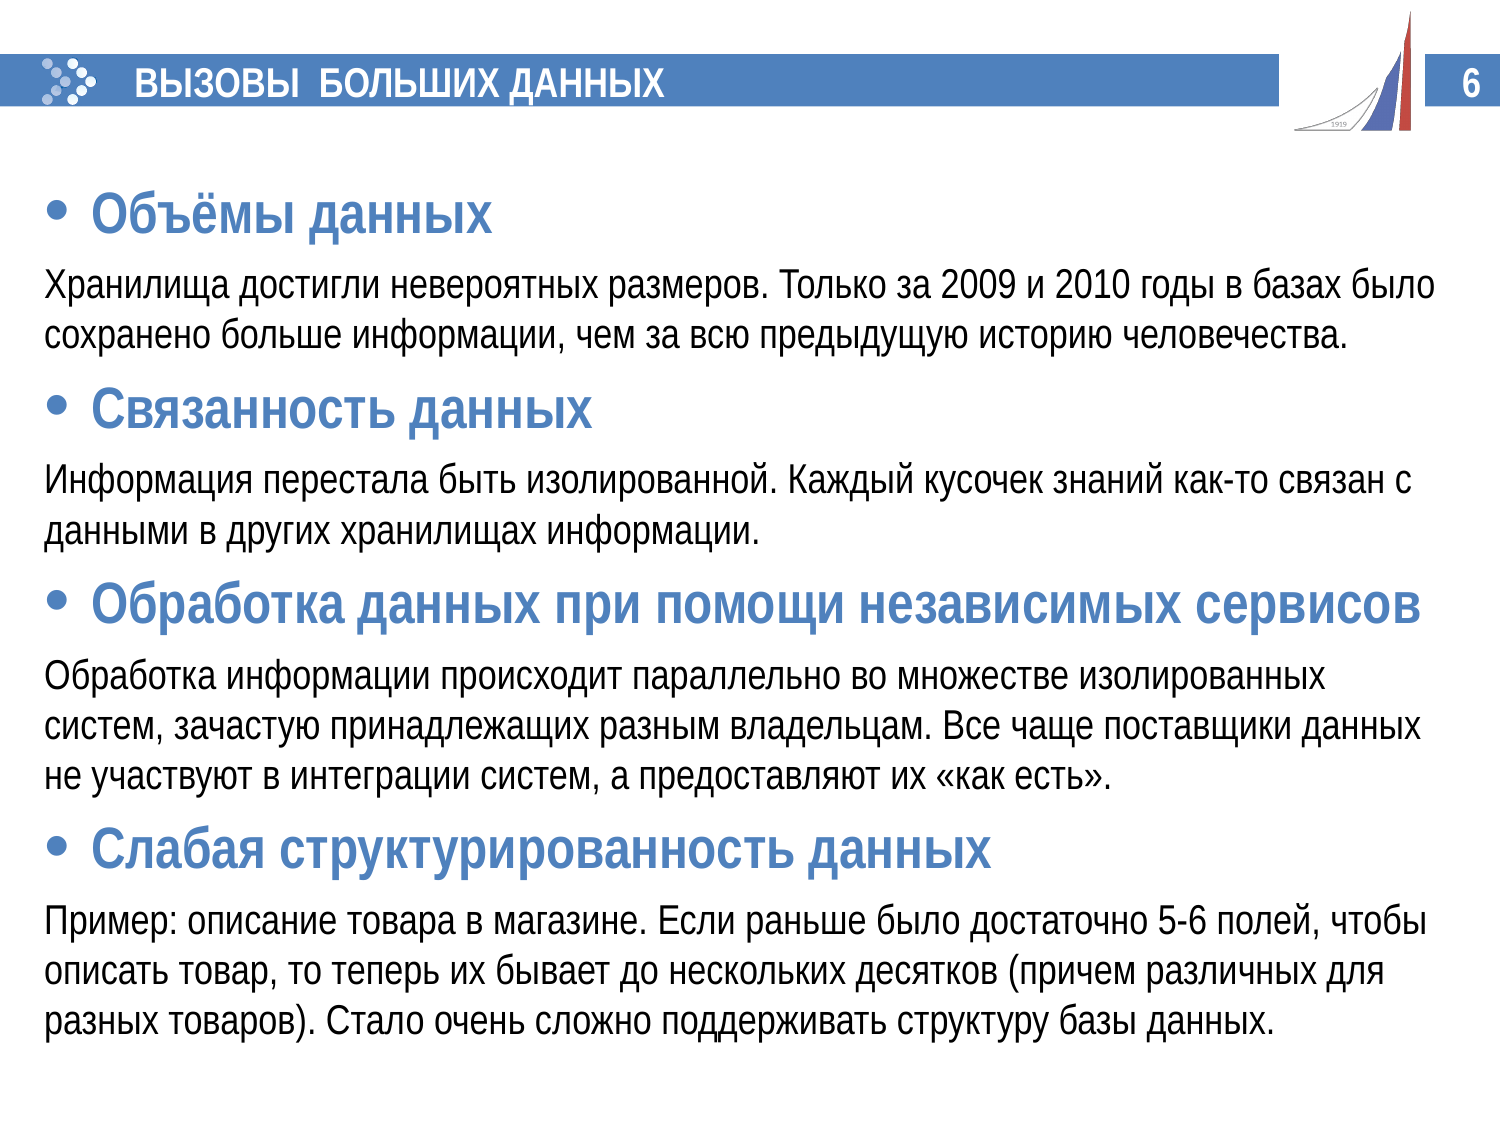

ВЫЗОВЫ  БОЛЬШИХ ДАННЫХ
6
Объёмы данных
Хранилища достигли невероятных размеров. Только за 2009 и 2010 годы в базах было сохранено больше информации, чем за всю предыдущую историю человечества.
Связанность данных
Информация перестала быть изолированной. Каждый кусочек знаний как-то связан с данными в других хранилищах информации.
Обработка данных при помощи независимых сервисов
Обработка информации происходит параллельно во множестве изолированных систем, зачастую принадлежащих разным владельцам. Все чаще поставщики данных не участвуют в интеграции систем, а предоставляют их «как есть».
Слабая структурированность данных
Пример: описание товара в магазине. Если раньше было достаточно 5-6 полей, чтобы описать товар, то теперь их бывает до нескольких десятков (причем различных для разных товаров). Стало очень сложно поддерживать структуру базы данных.